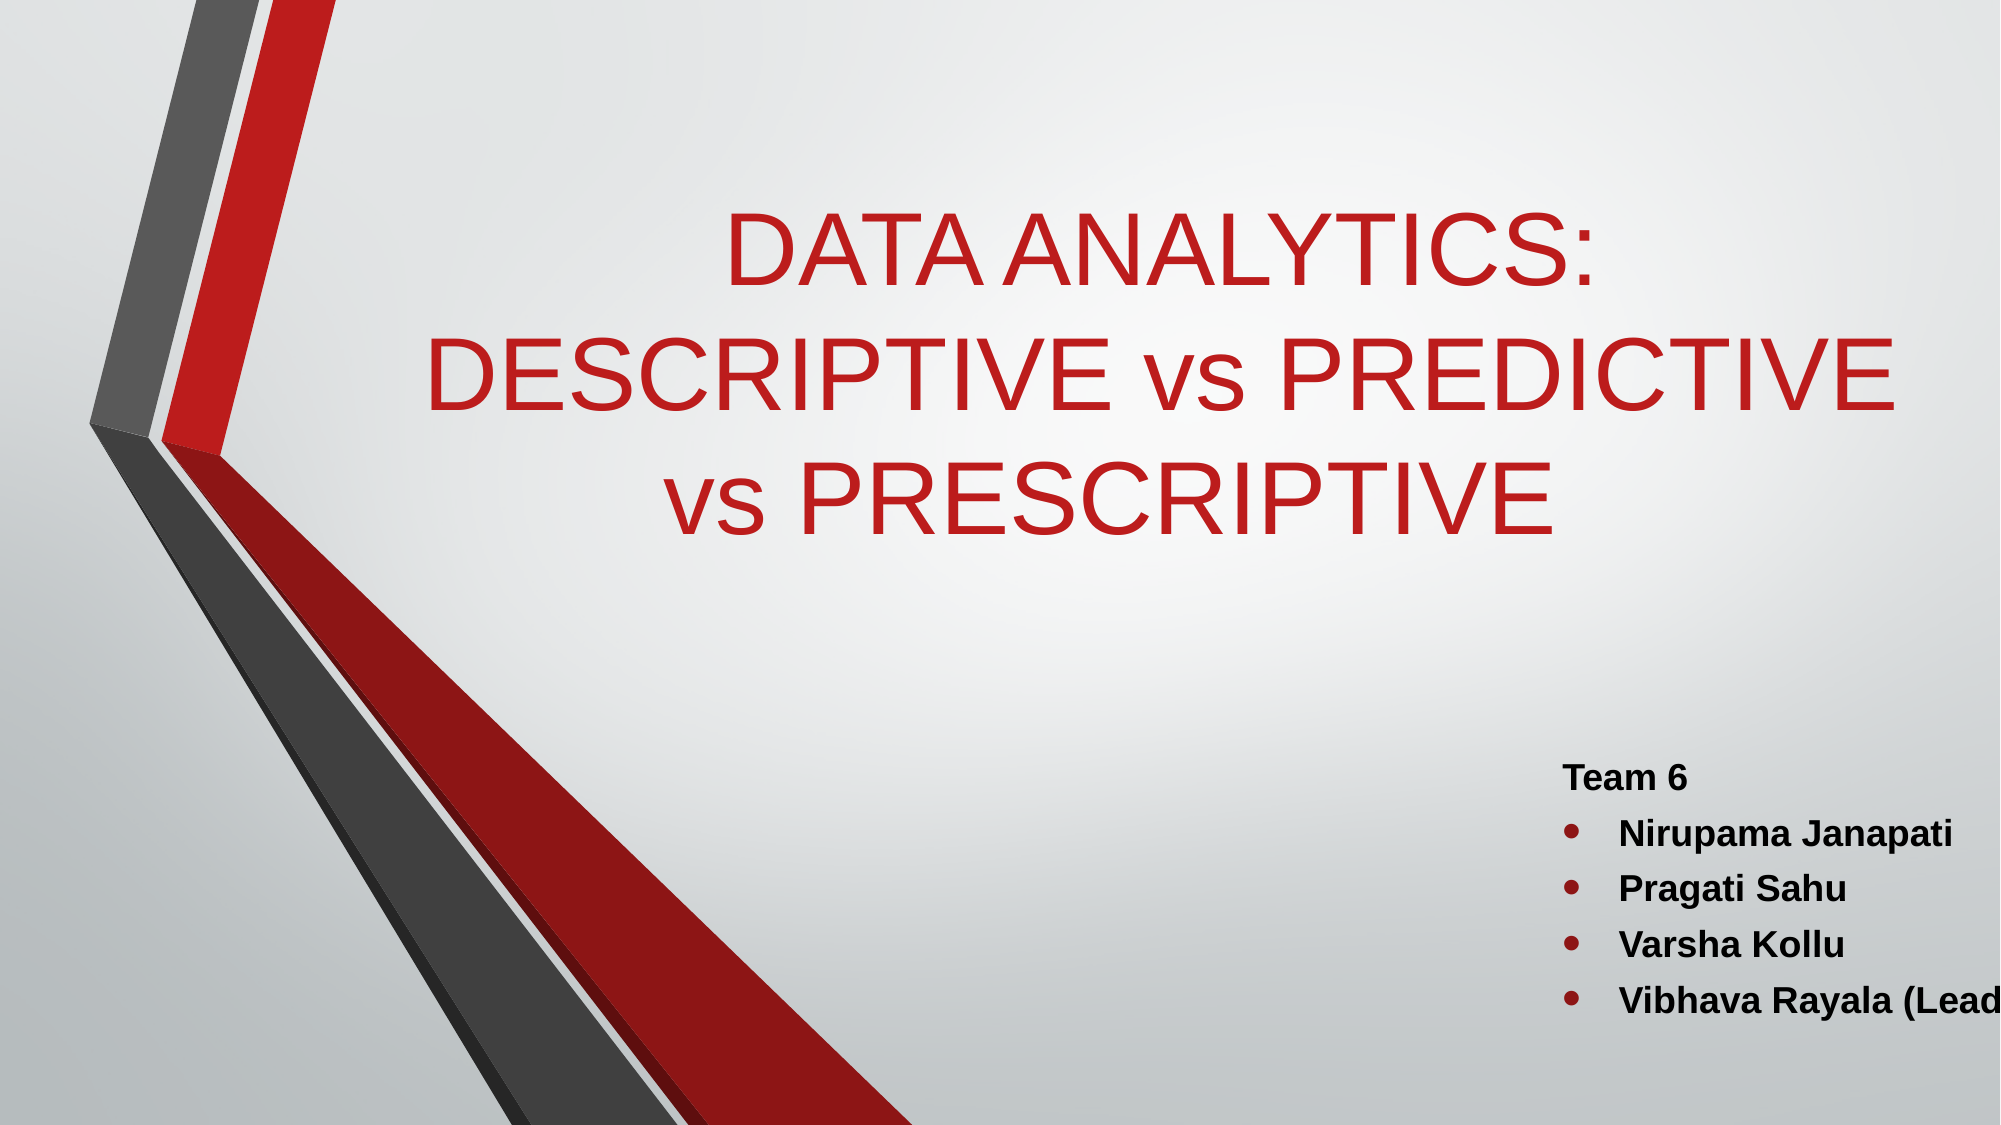

# DATA ANALYTICS: DESCRIPTIVE vs PREDICTIVE vs PRESCRIPTIVE
Team 6
Nirupama Janapati
Pragati Sahu
Varsha Kollu
Vibhava Rayala (Lead)